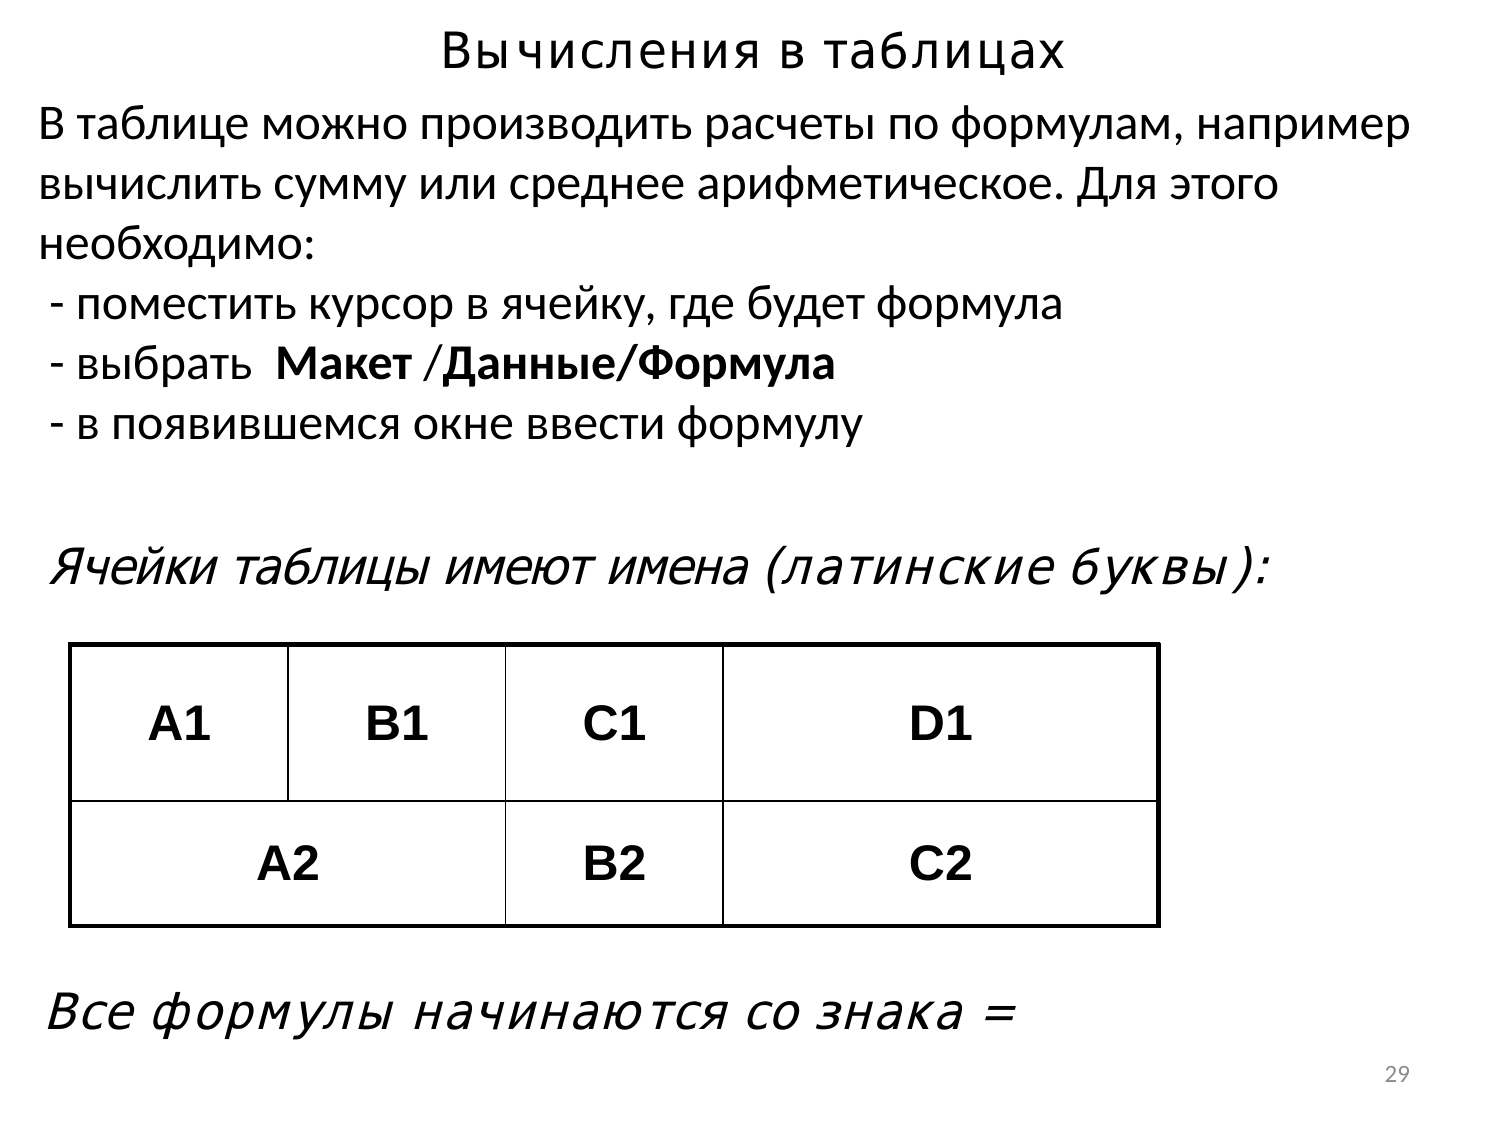

Вычисления в таблицах
В таблице можно производить расчеты по формулам, например вычислить сумму или среднее арифметическое. Для этого необходимо:
 - поместить курсор в ячейку, где будет формула
 - выбрать  Макет /Данные/Формула
 - в появившемся окне ввести формулу
Ячейки таблицы имеют имена (латинские буквы):
| A1 | B1 | C1 | D1 |
| --- | --- | --- | --- |
| A2 |  | B2 | C2 |
Все формулы начинаются со знака =
29